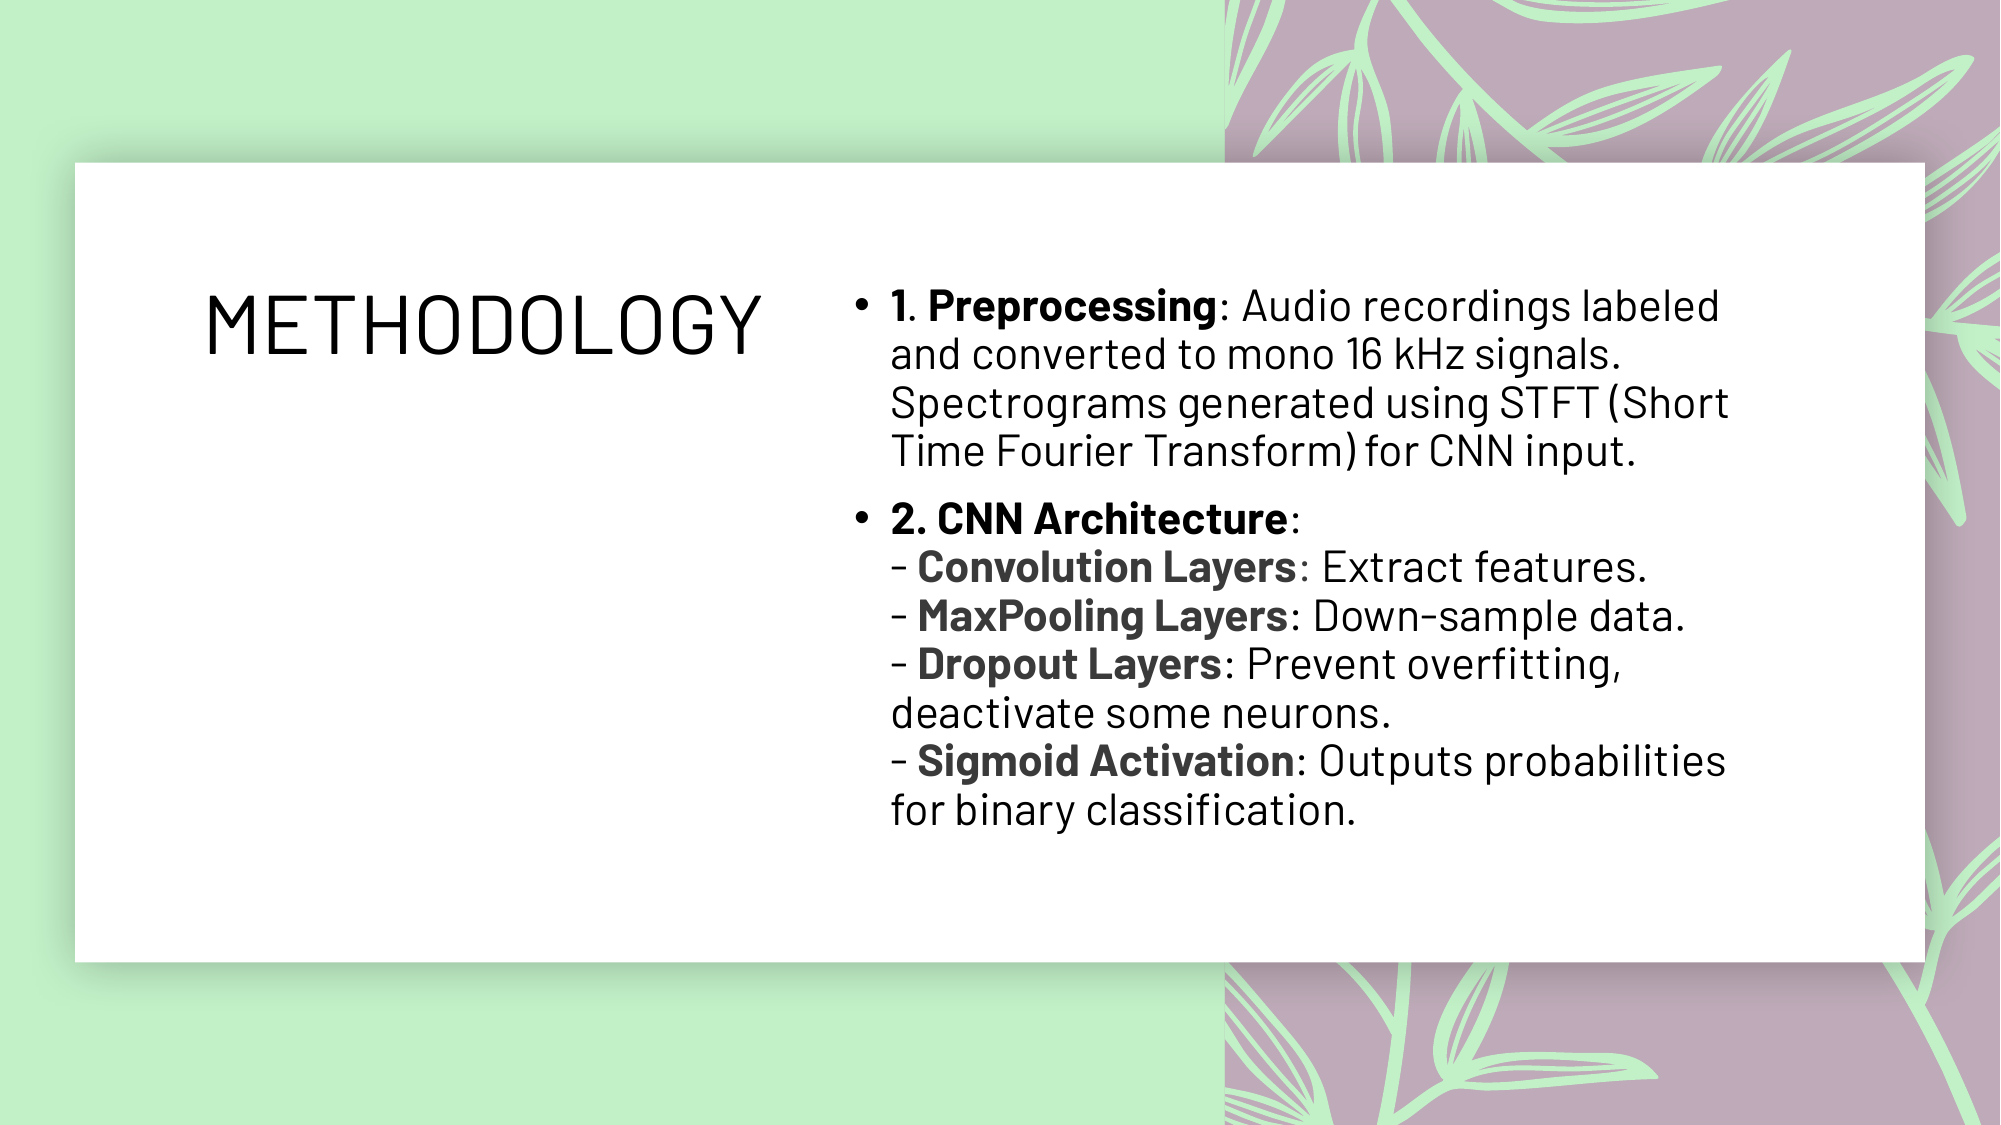

# METHODOLOGY
1. Preprocessing: Audio recordings labeled and converted to mono 16 kHz signals. Spectrograms generated using STFT (Short Time Fourier Transform) for CNN input.
2. CNN Architecture:
- Convolution Layers: Extract features.
- MaxPooling Layers: Down-sample data.
- Dropout Layers: Prevent overfitting, deactivate some neurons.
- Sigmoid Activation: Outputs probabilities for binary classification.